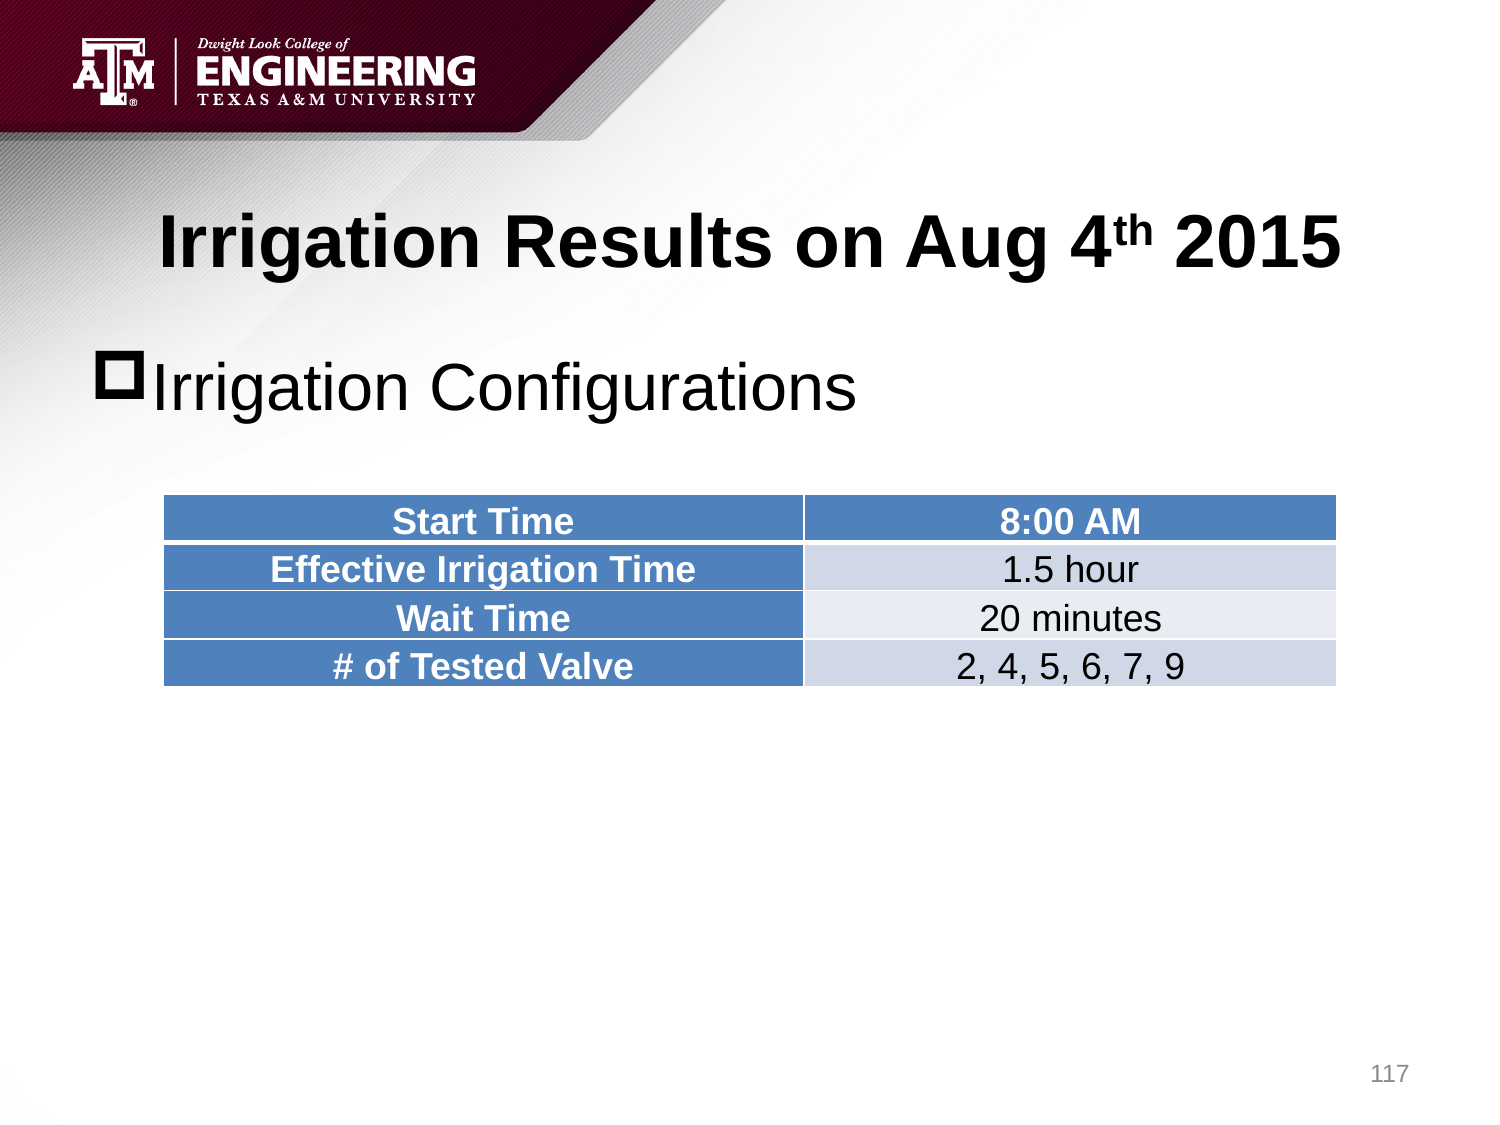

# Irrigation Results on Aug 4th 2015
Irrigation Configurations

| Start Time | 8:00 AM |
| --- | --- |
| Effective Irrigation Time | 1.5 hour |
| Wait Time | 20 minutes |
| # of Tested Valve | 2, 4, 5, 6, 7, 9 |
117